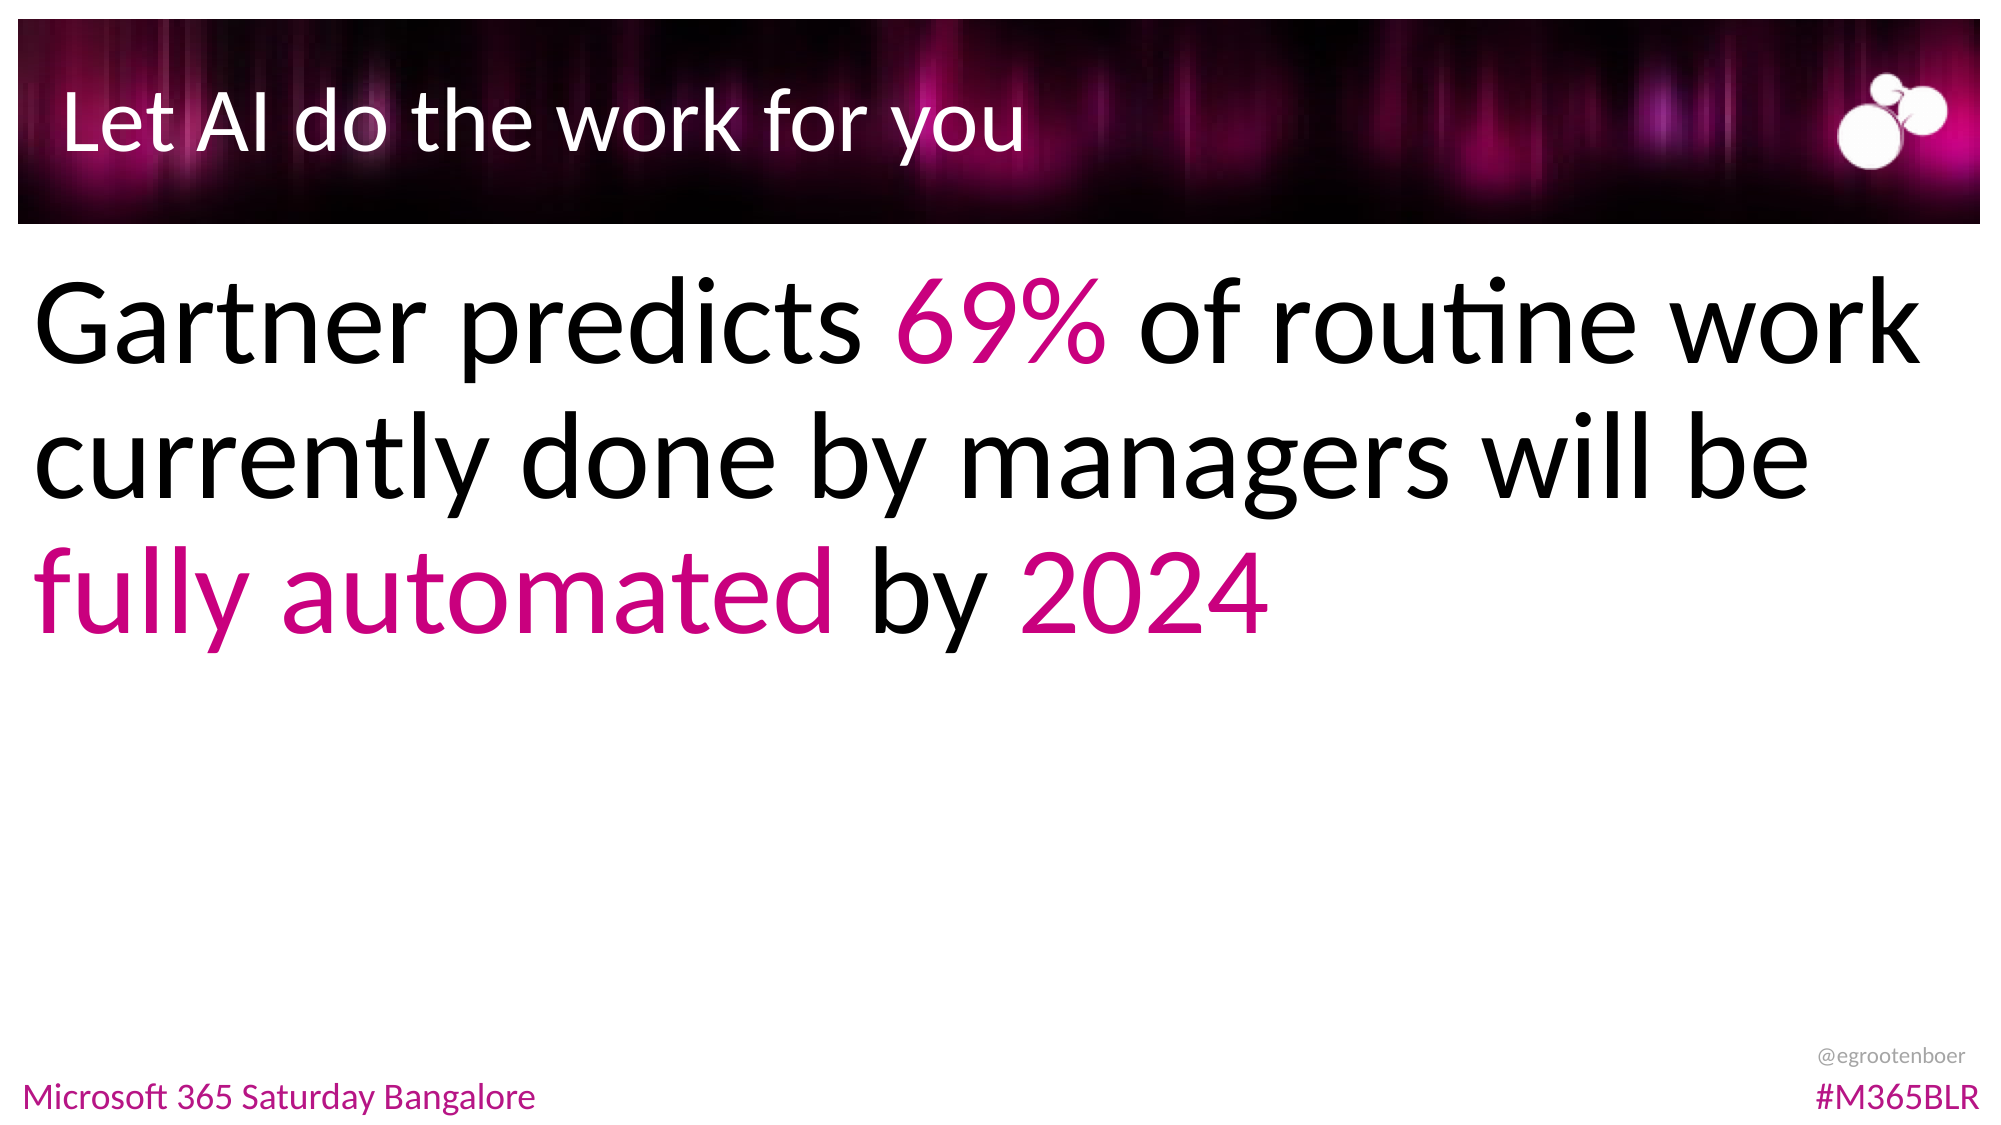

# Let AI do the work for you
Gartner predicts 69% of routine work currently done by managers will be fully automated by 2024